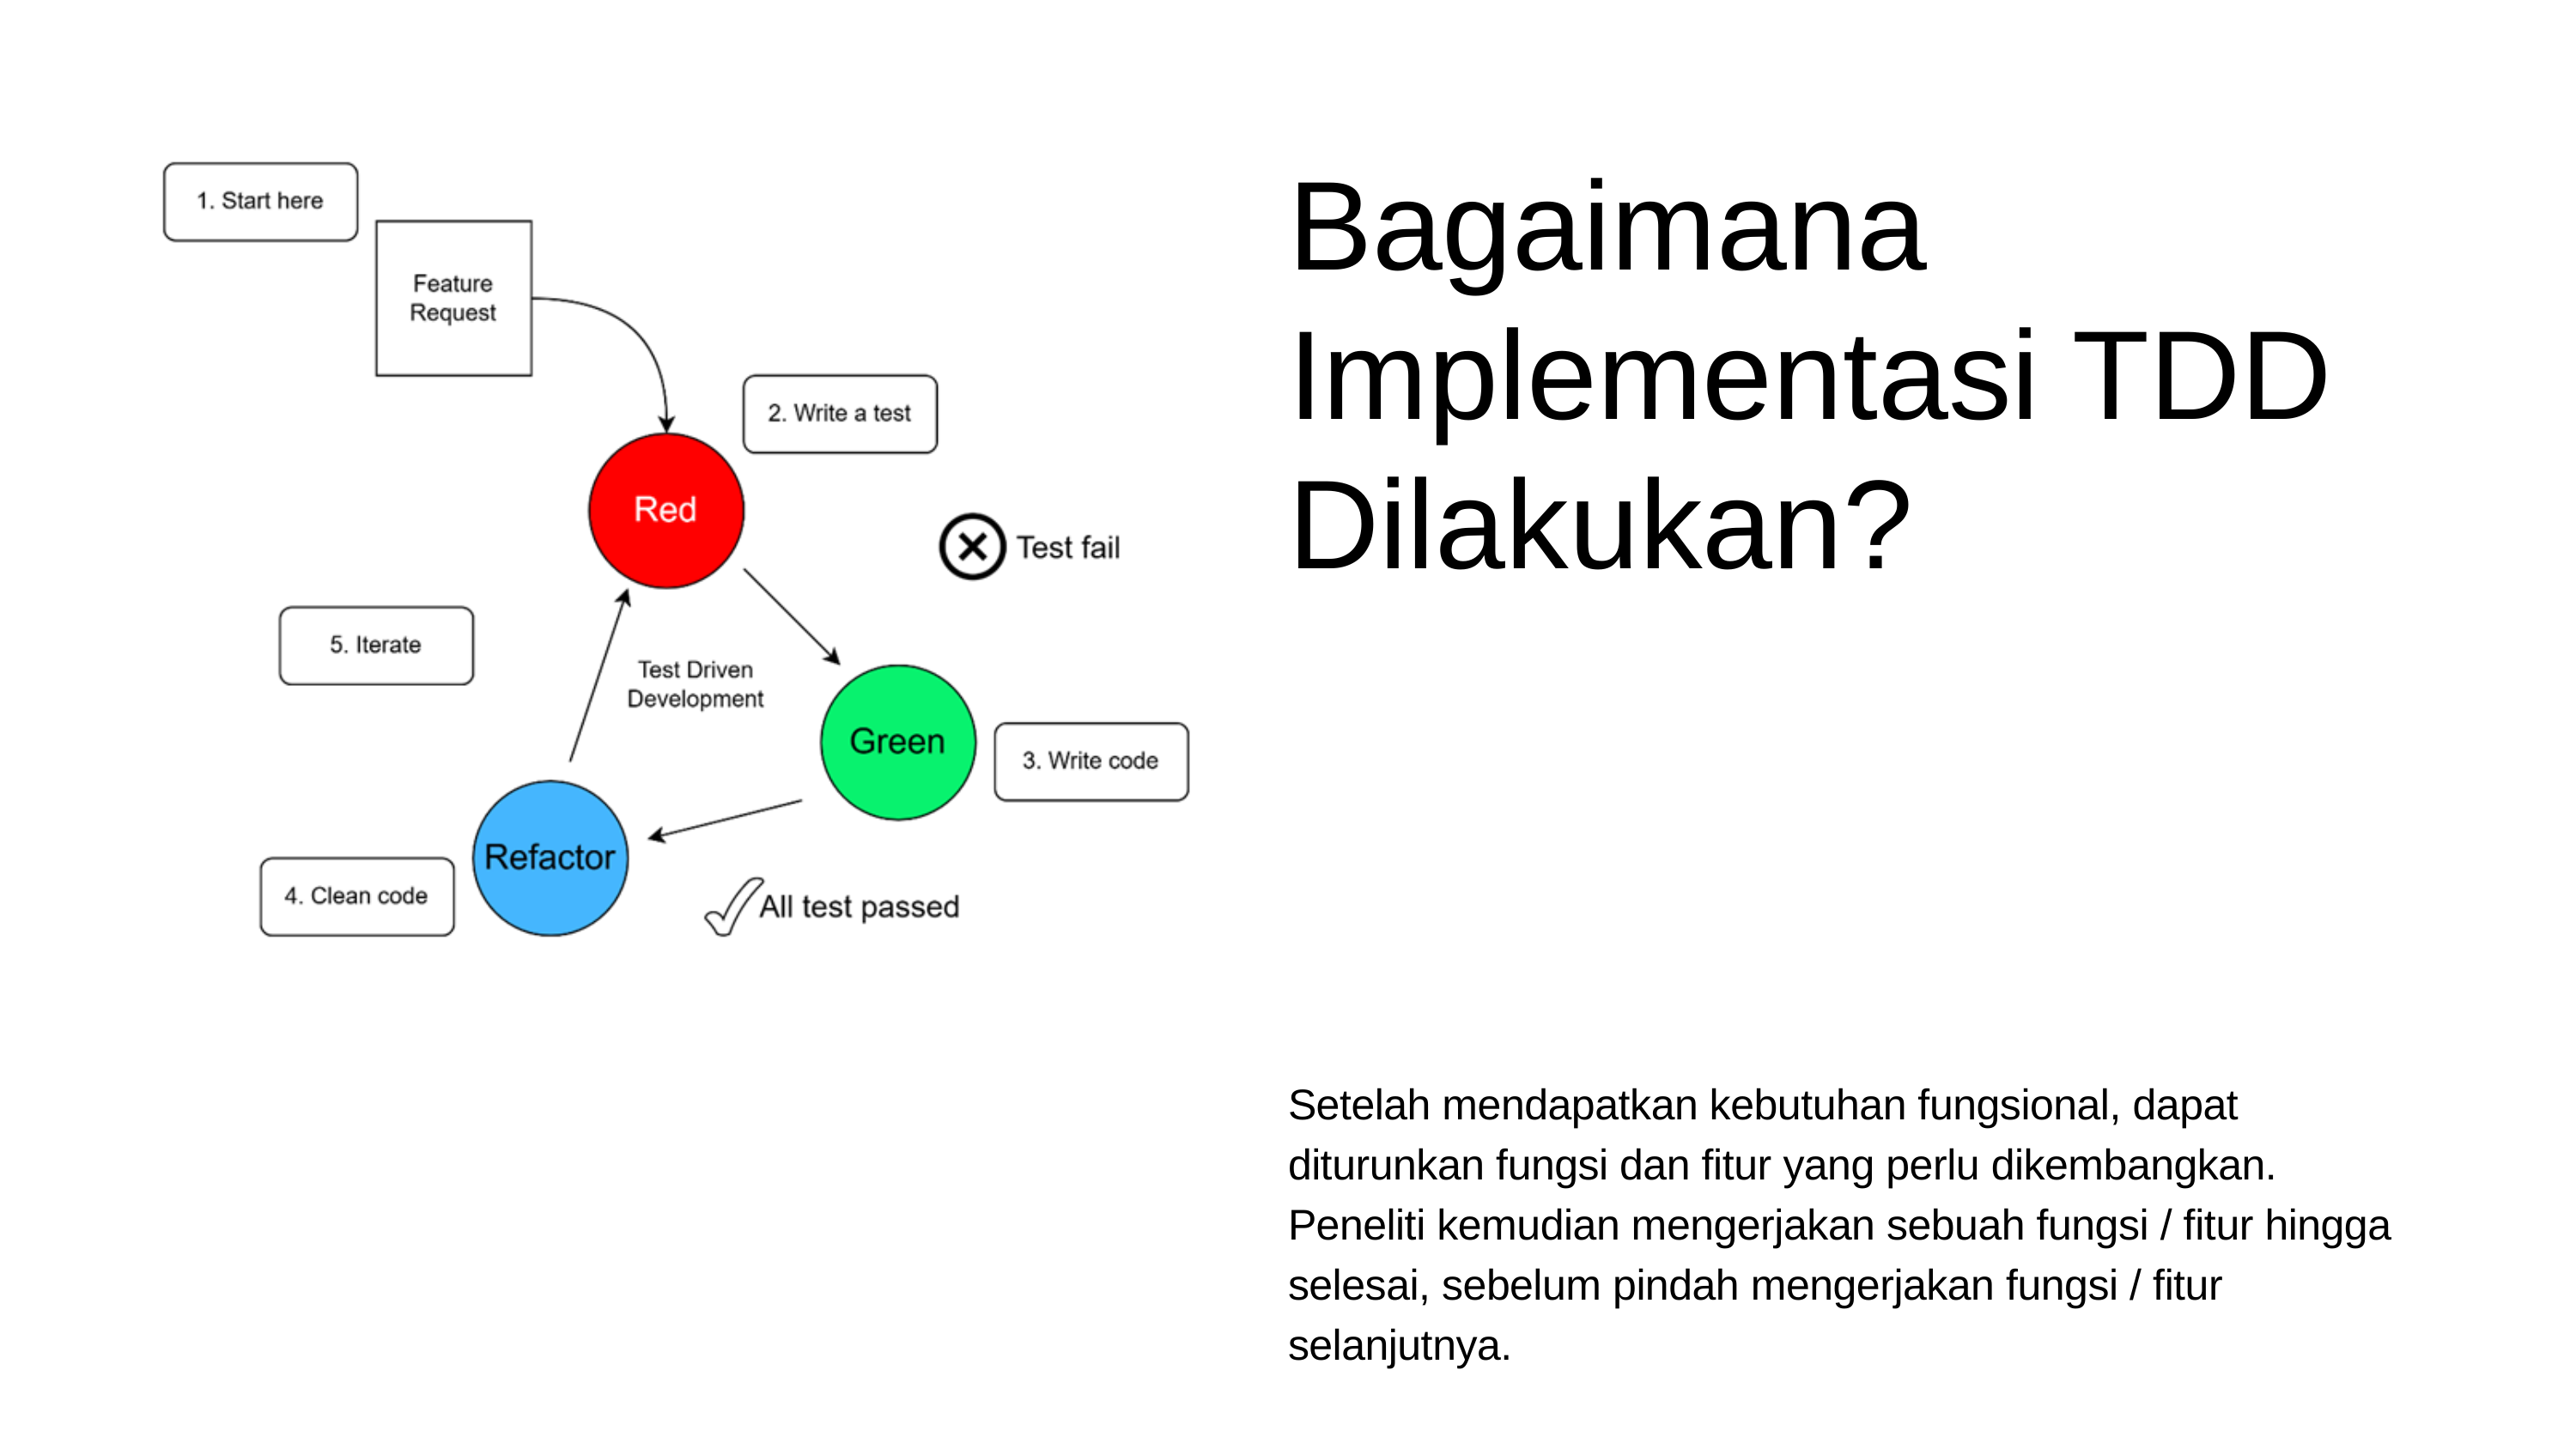

Bagaimana Implementasi TDD Dilakukan?
Setelah mendapatkan kebutuhan fungsional, dapat diturunkan fungsi dan fitur yang perlu dikembangkan.
Peneliti kemudian mengerjakan sebuah fungsi / fitur hingga selesai, sebelum pindah mengerjakan fungsi / fitur selanjutnya.